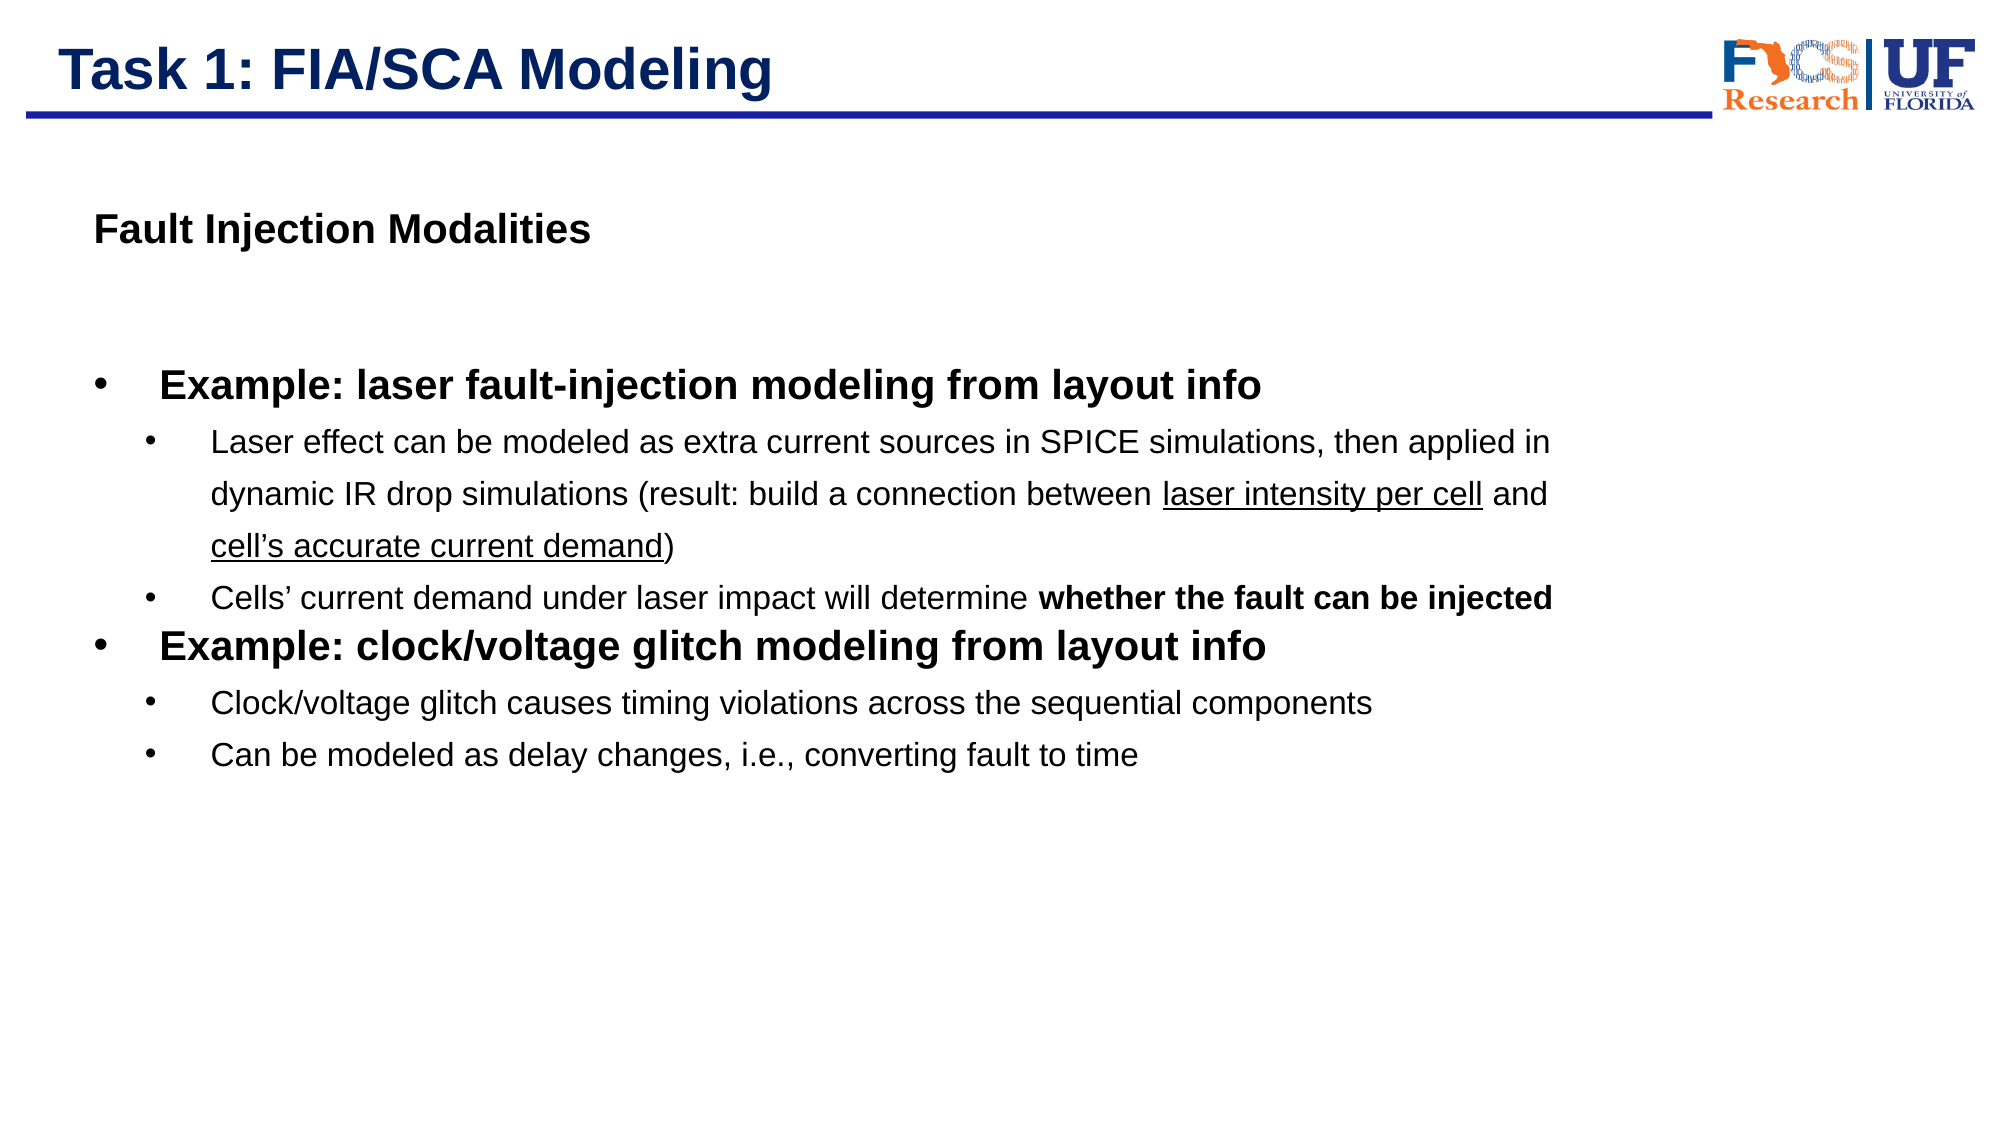

# Task 1: FIA/SCA Modeling
Fault Injection Modalities

Example: laser fault-injection modeling from layout info
Laser effect can be modeled as extra current sources in SPICE simulations, then applied in dynamic IR drop simulations (result: build a connection between laser intensity per cell and cell’s accurate current demand)
Cells’ current demand under laser impact will determine whether the fault can be injected
Example: clock/voltage glitch modeling from layout info
Clock/voltage glitch causes timing violations across the sequential components
Can be modeled as delay changes, i.e., converting fault to time